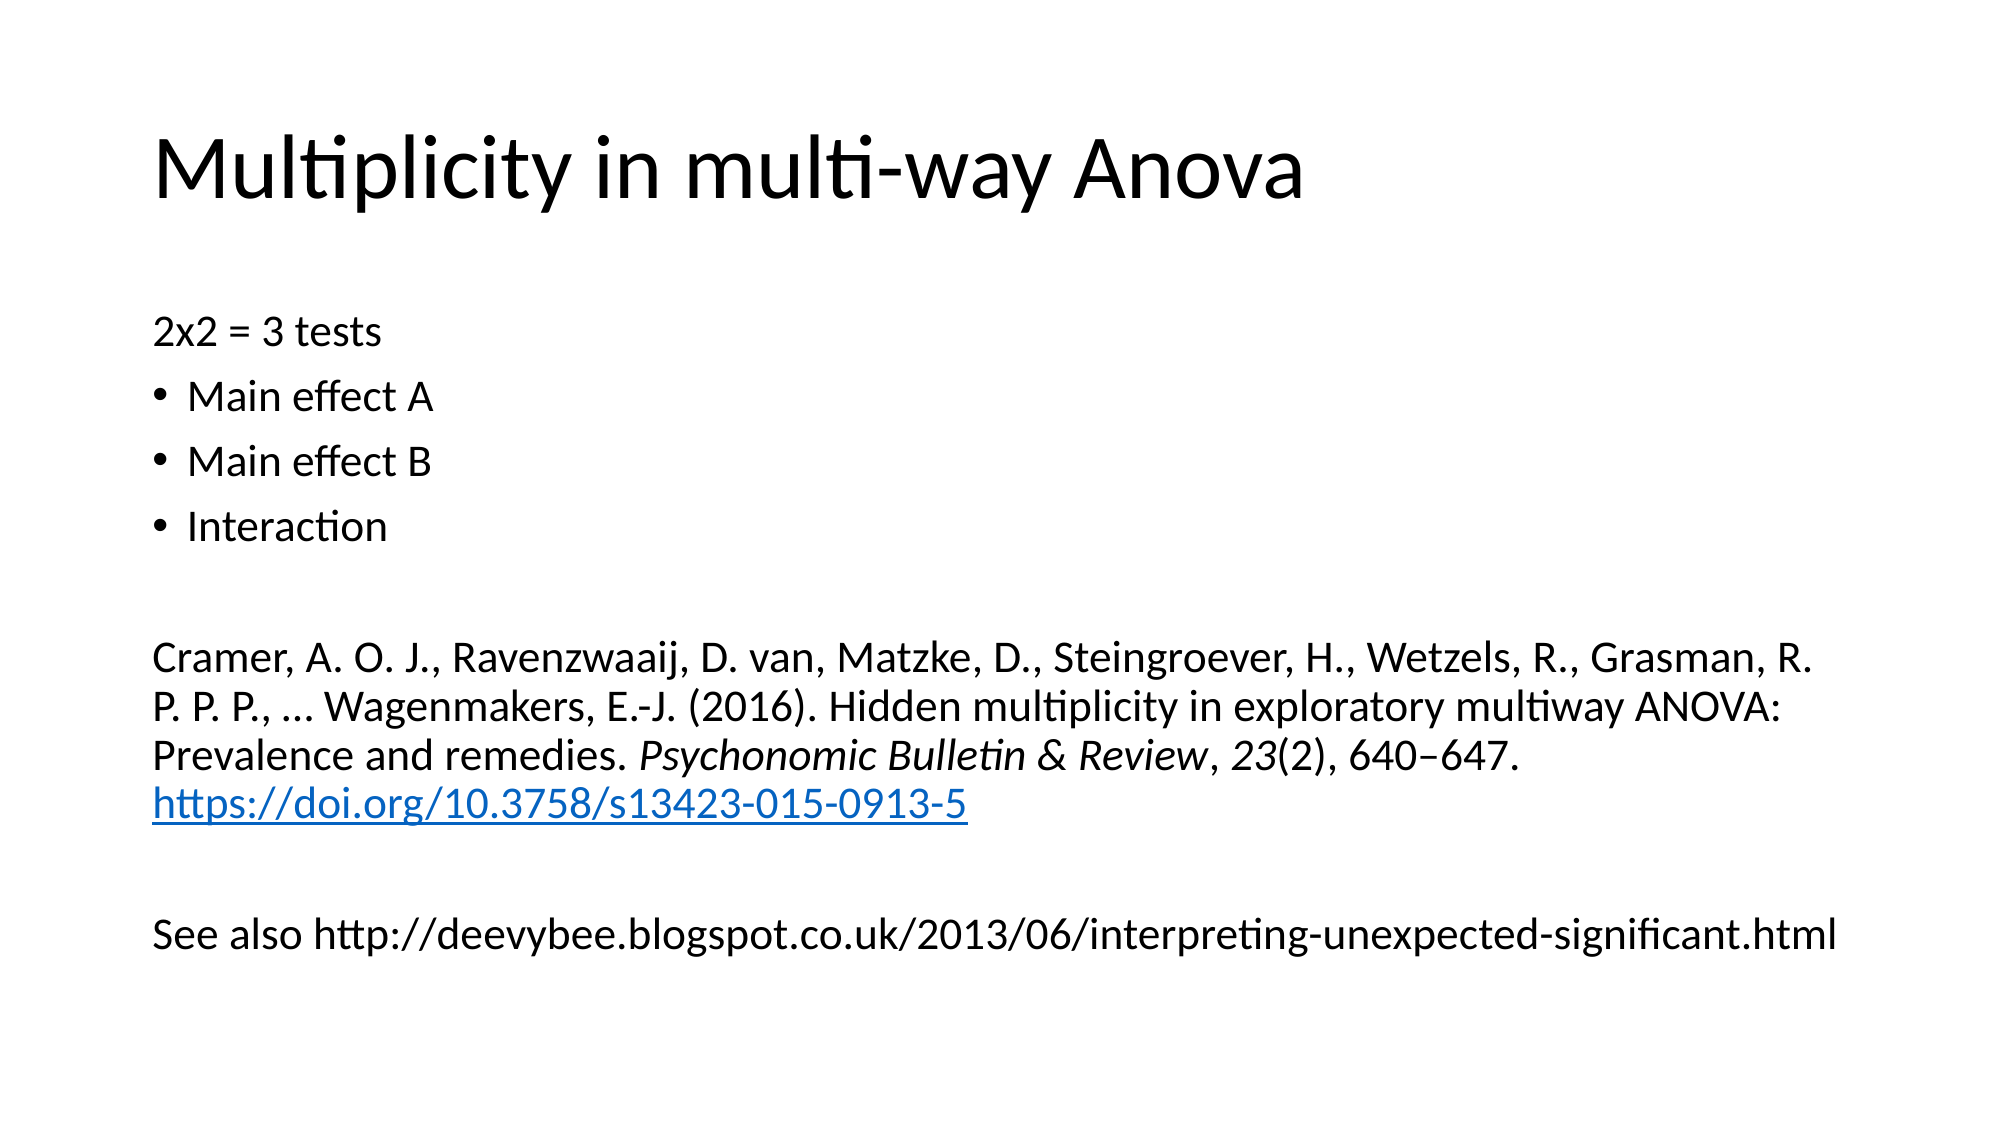

# Multiplicity in multi-way Anova
2x2 = 3 tests
Main effect A
Main effect B
Interaction

Cramer, A. O. J., Ravenzwaaij, D. van, Matzke, D., Steingroever, H., Wetzels, R., Grasman, R. P. P. P., … Wagenmakers, E.-J. (2016). Hidden multiplicity in exploratory multiway ANOVA: Prevalence and remedies. Psychonomic Bulletin & Review, 23(2), 640–647. https://doi.org/10.3758/s13423-015-0913-5

See also http://deevybee.blogspot.co.uk/2013/06/interpreting-unexpected-significant.html